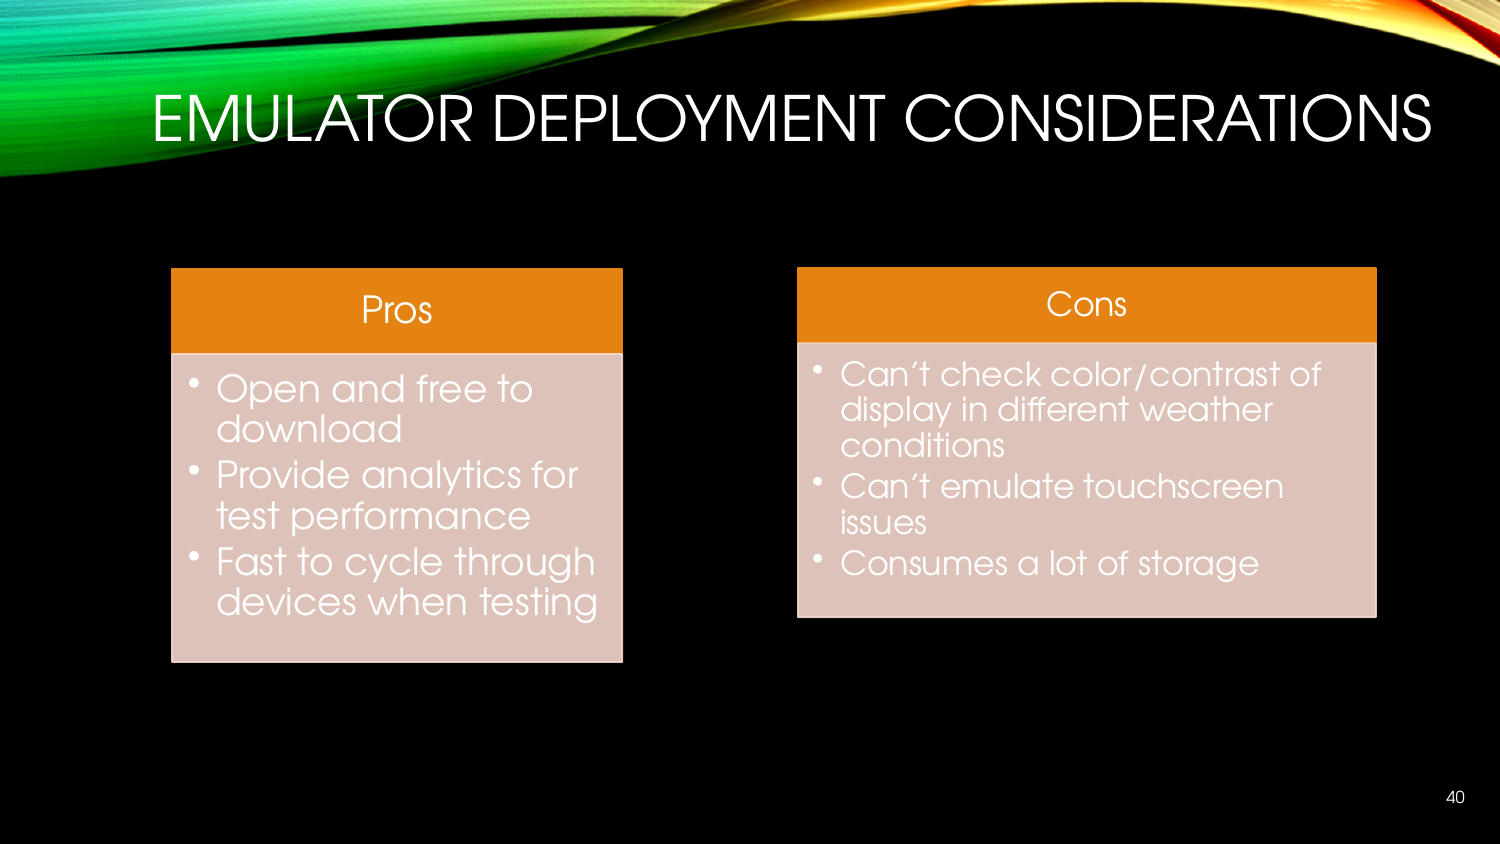

# Emulator Deployment Considerations
Pros
Open and free to download
Provide analytics for test performance
Fast to cycle through devices when testing
Cons
Can’t check color/contrast of display in different weather conditions
Can’t emulate touchscreen issues
Consumes a lot of storage
40